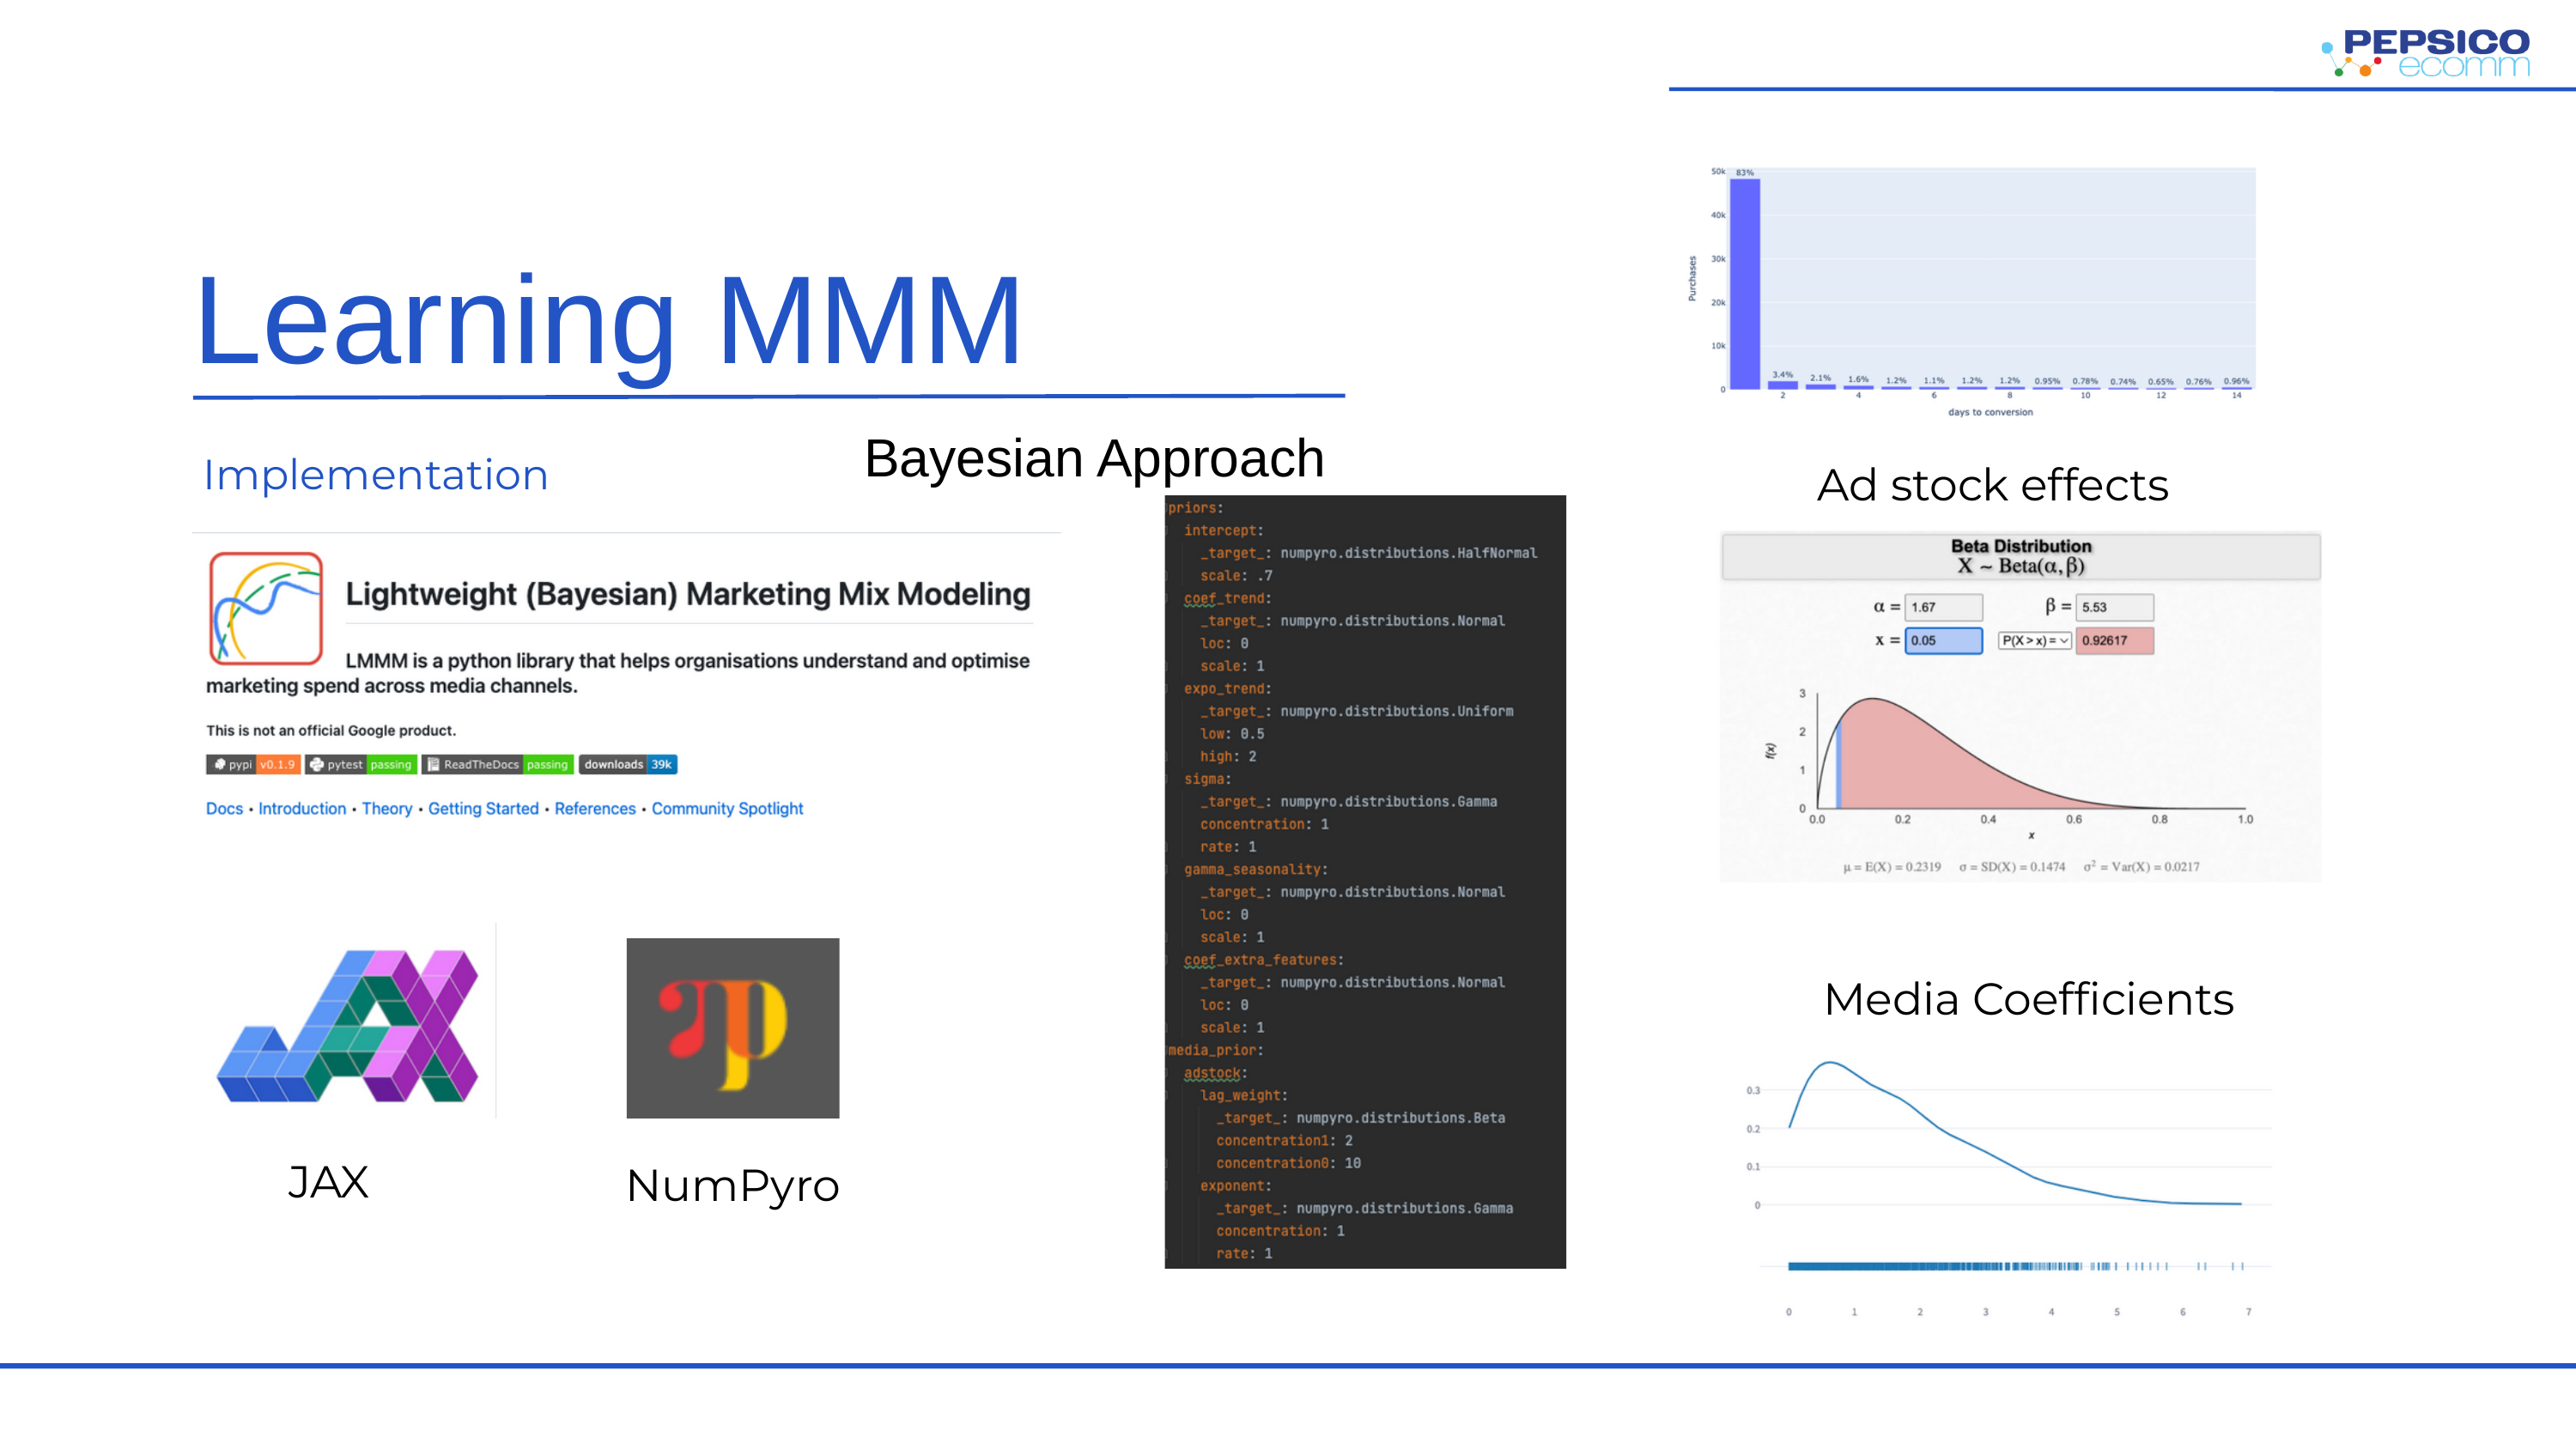

Learning MMM

Bayesian Approach
Implementation
Ad stock effects

Media Coefficients

JAX
NumPyro